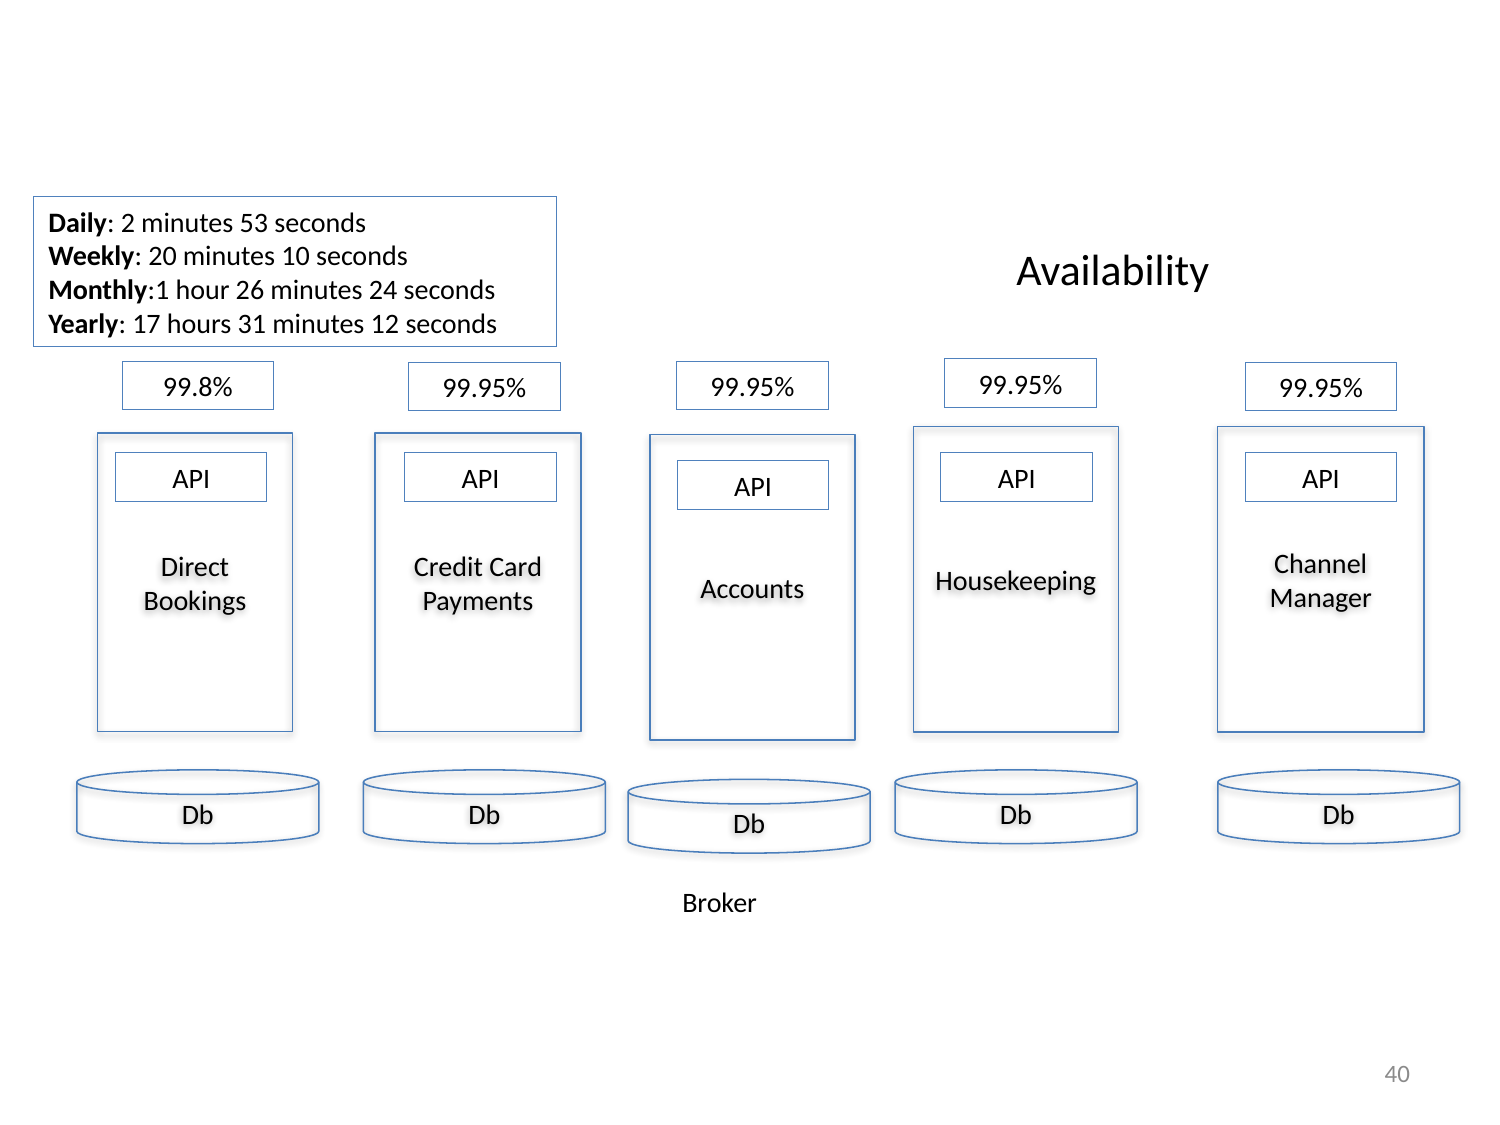

Daily: 2 minutes 53 seconds
Weekly: 20 minutes 10 seconds
Monthly:1 hour 26 minutes 24 seconds
Yearly: 17 hours 31 minutes 12 seconds
Availability
99.95%
99.8%
99.95%
99.95%
99.95%
Housekeeping
Channel Manager
Credit Card
Payments
Direct
Bookings
Accounts
API
API
API
API
API
Db
Db
Db
Db
Db
Broker
40